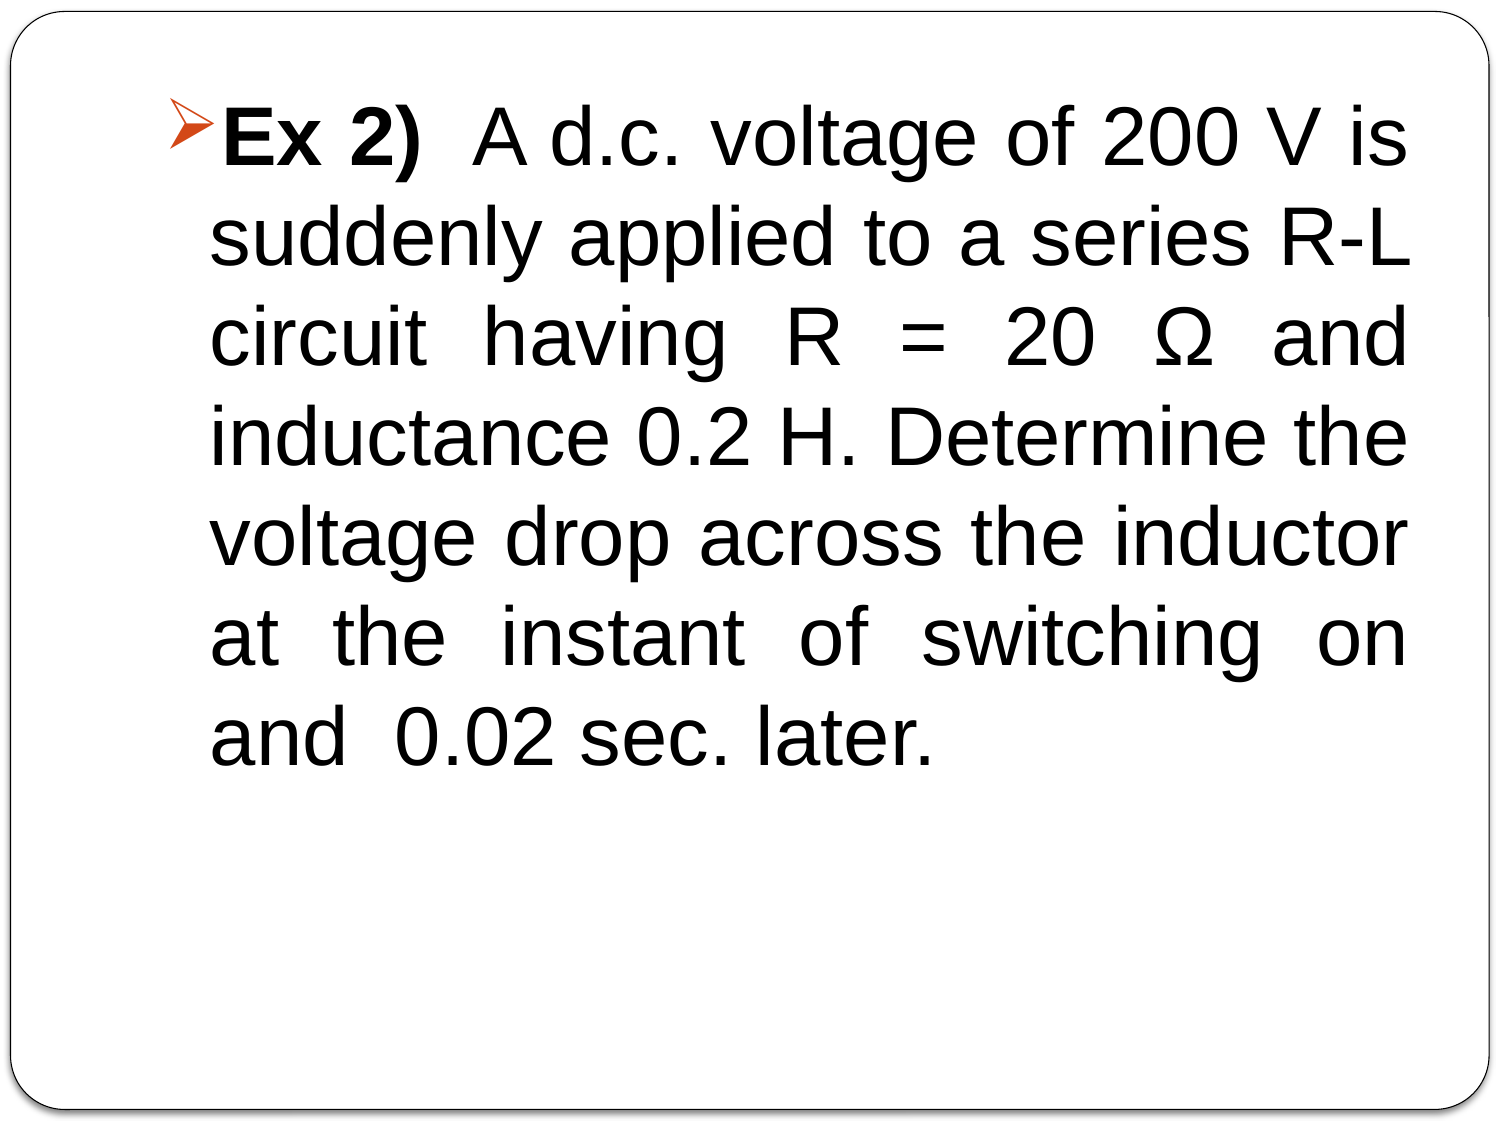

Ex 2)  A d.c. voltage of 200 V is suddenly applied to a series R-L circuit having R = 20 Ω and inductance 0.2 H. Determine the voltage drop across the inductor at the instant of switching on and  0.02 sec. later.